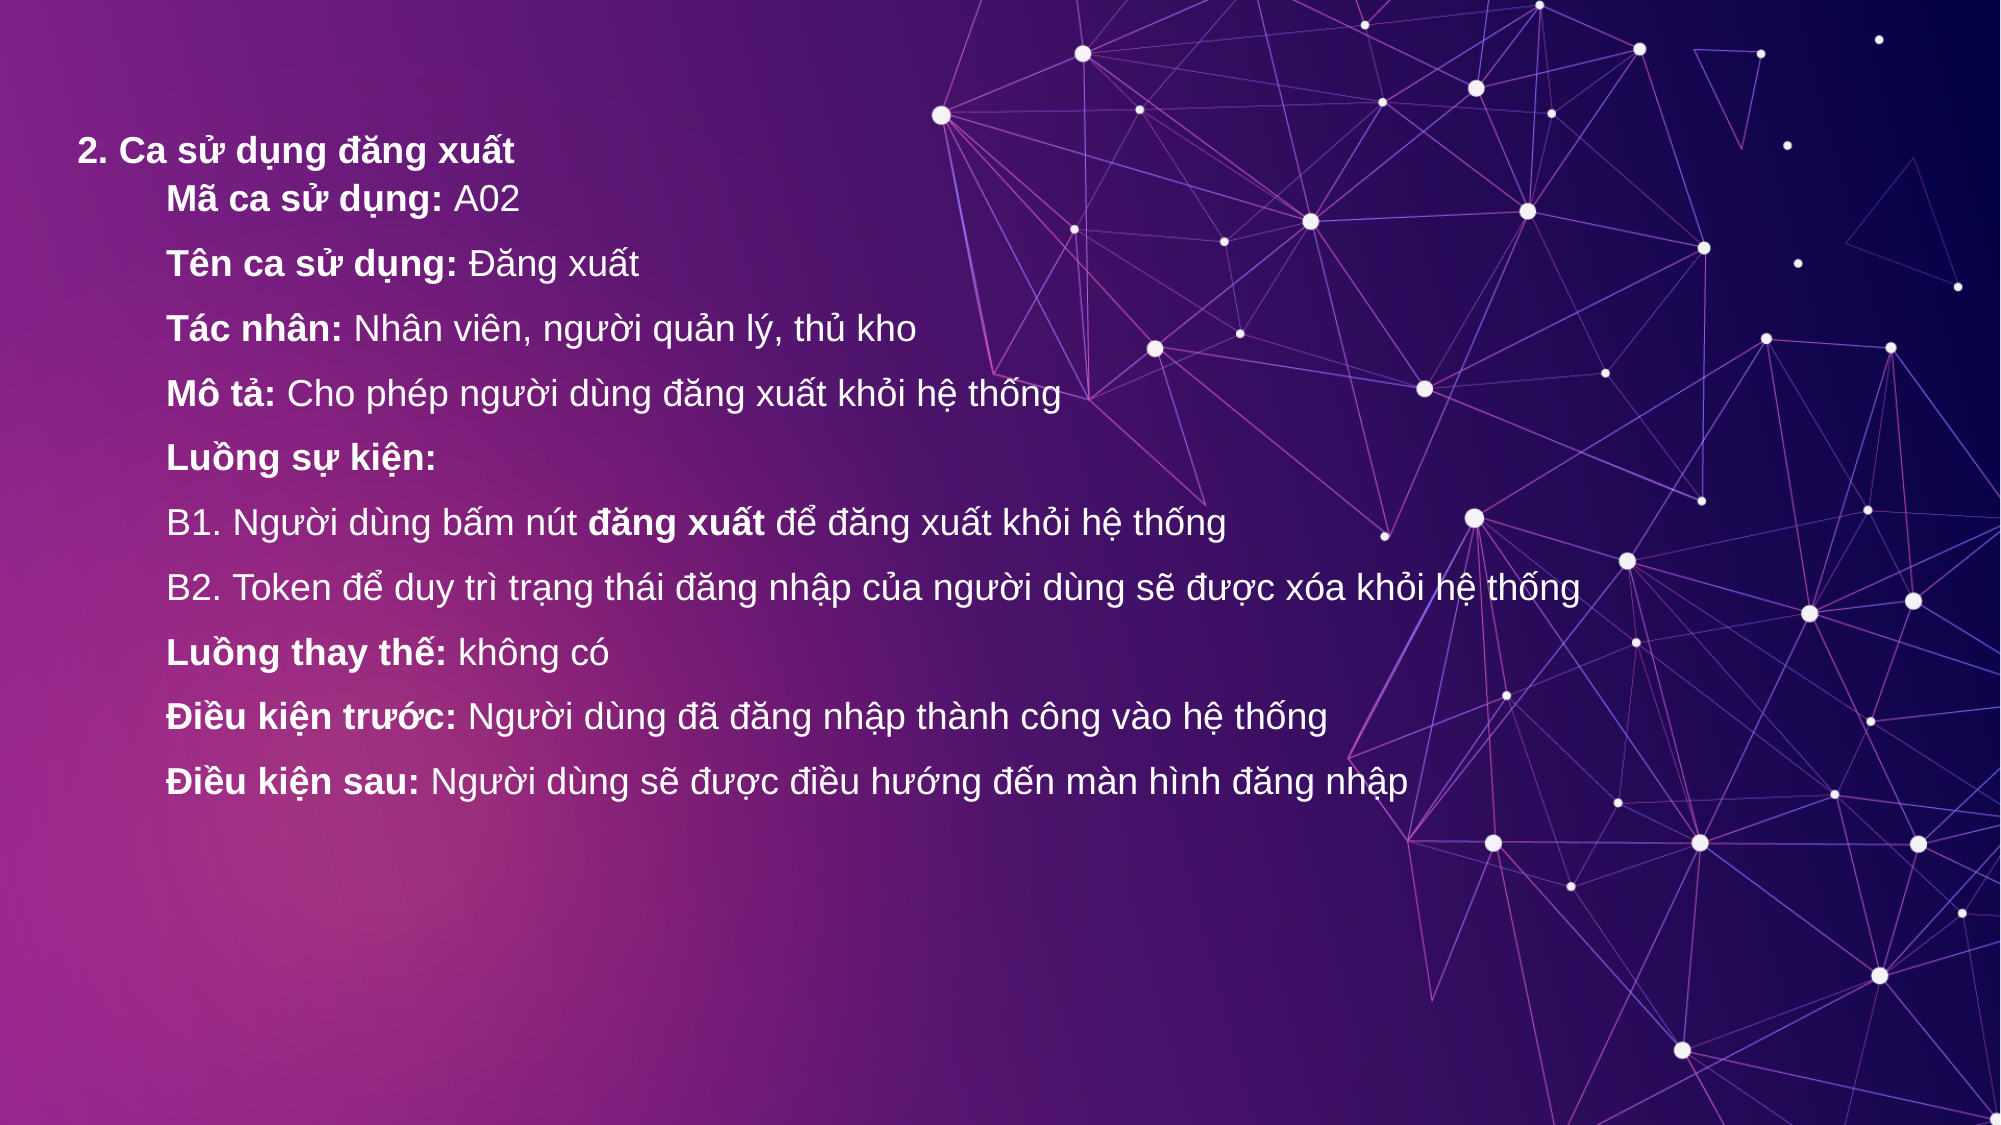

2. Ca sử dụng đăng xuất
Mã ca sử dụng: A02
Tên ca sử dụng: Đăng xuất
Tác nhân: Nhân viên, người quản lý, thủ kho
Mô tả: Cho phép người dùng đăng xuất khỏi hệ thống
Luồng sự kiện:
B1. Người dùng bấm nút đăng xuất để đăng xuất khỏi hệ thống
B2. Token để duy trì trạng thái đăng nhập của người dùng sẽ được xóa khỏi hệ thống
Luồng thay thế: không có
Điều kiện trước: Người dùng đã đăng nhập thành công vào hệ thống
Điều kiện sau: Người dùng sẽ được điều hướng đến màn hình đăng nhập